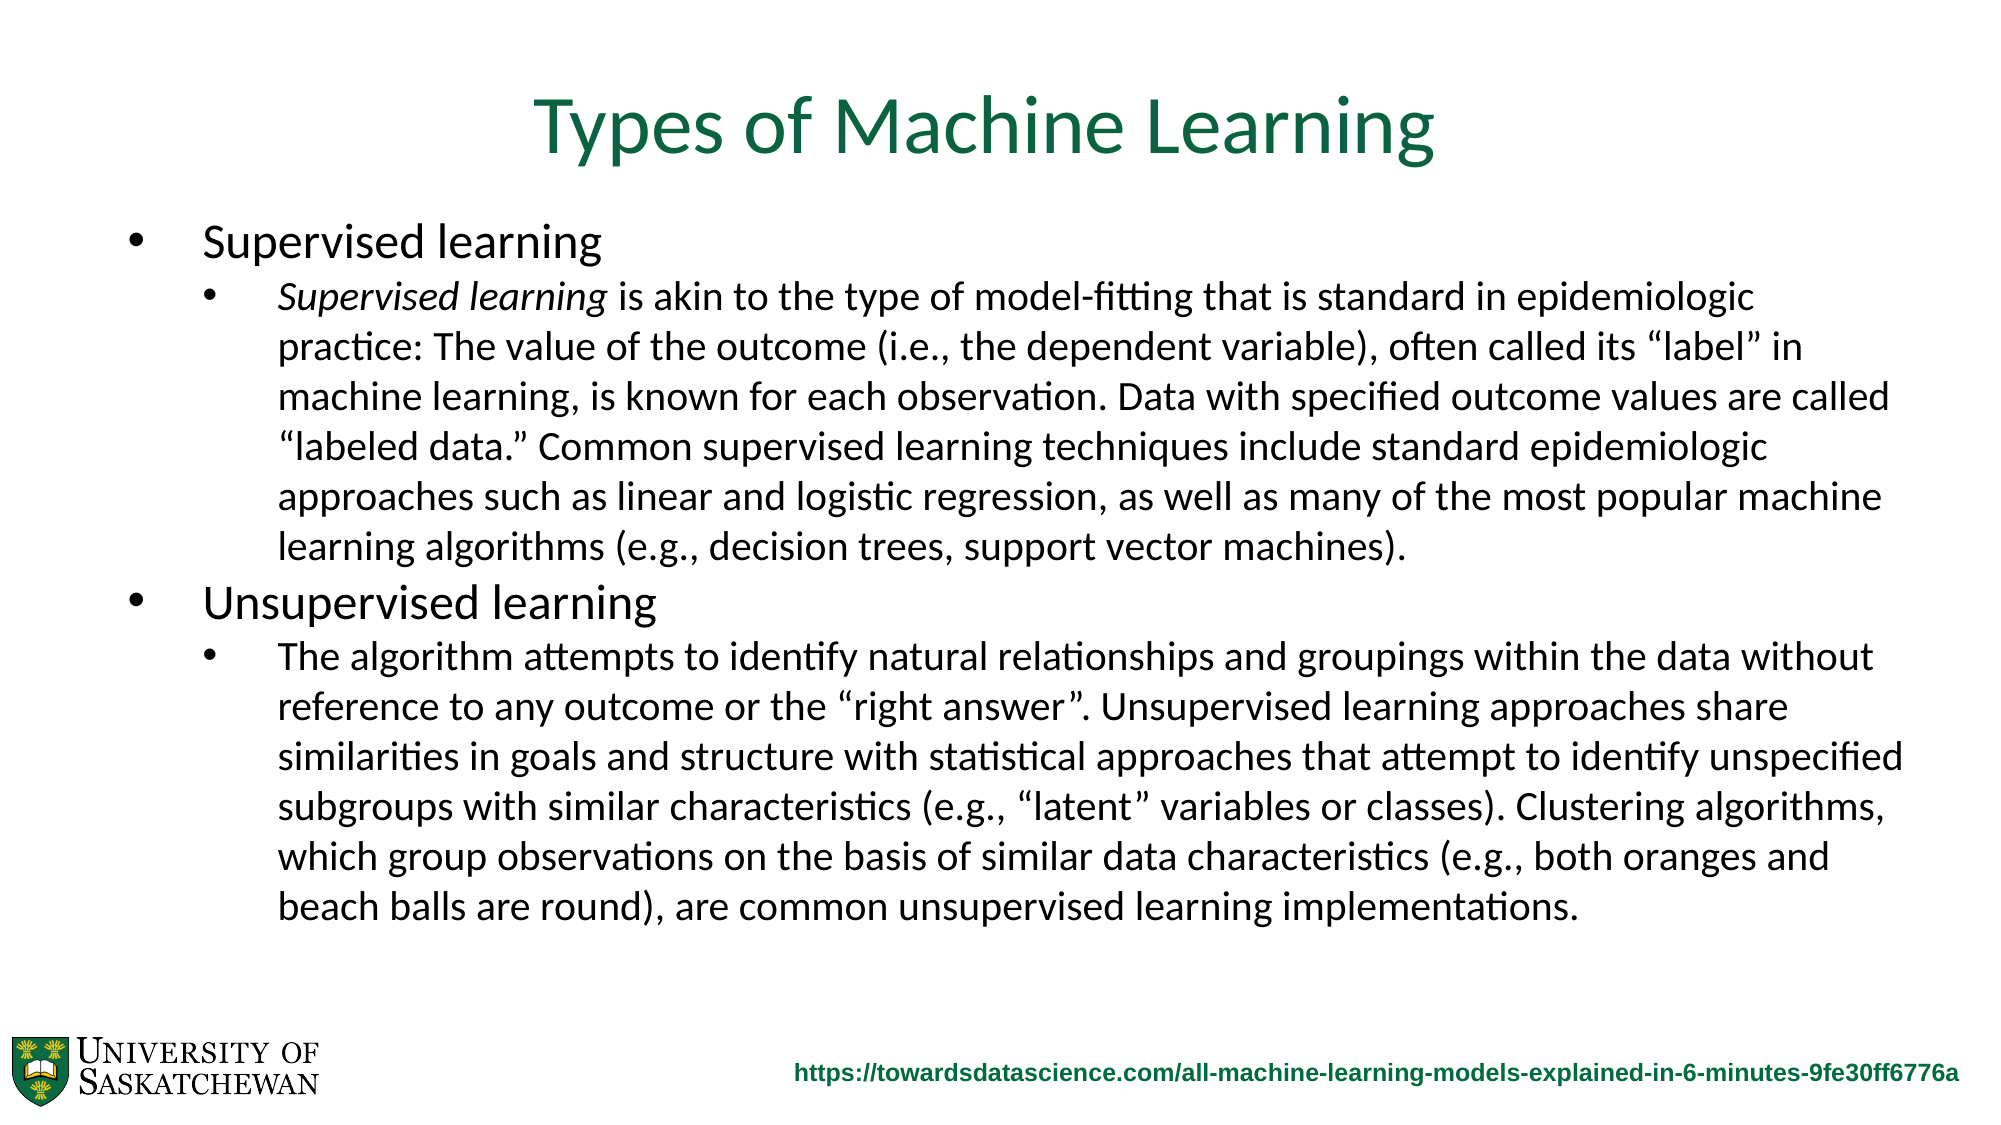

Types of Machine Learning
Supervised learning
Supervised learning is akin to the type of model-fitting that is standard in epidemiologic practice: The value of the outcome (i.e., the dependent variable), often called its “label” in machine learning, is known for each observation. Data with specified outcome values are called “labeled data.” Common supervised learning techniques include standard epidemiologic approaches such as linear and logistic regression, as well as many of the most popular machine learning algorithms (e.g., decision trees, support vector machines).
Unsupervised learning
The algorithm attempts to identify natural relationships and groupings within the data without reference to any outcome or the “right answer”. Unsupervised learning approaches share similarities in goals and structure with statistical approaches that attempt to identify unspecified subgroups with similar characteristics (e.g., “latent” variables or classes). Clustering algorithms, which group observations on the basis of similar data characteristics (e.g., both oranges and beach balls are round), are common unsupervised learning implementations.
https://towardsdatascience.com/all-machine-learning-models-explained-in-6-minutes-9fe30ff6776a